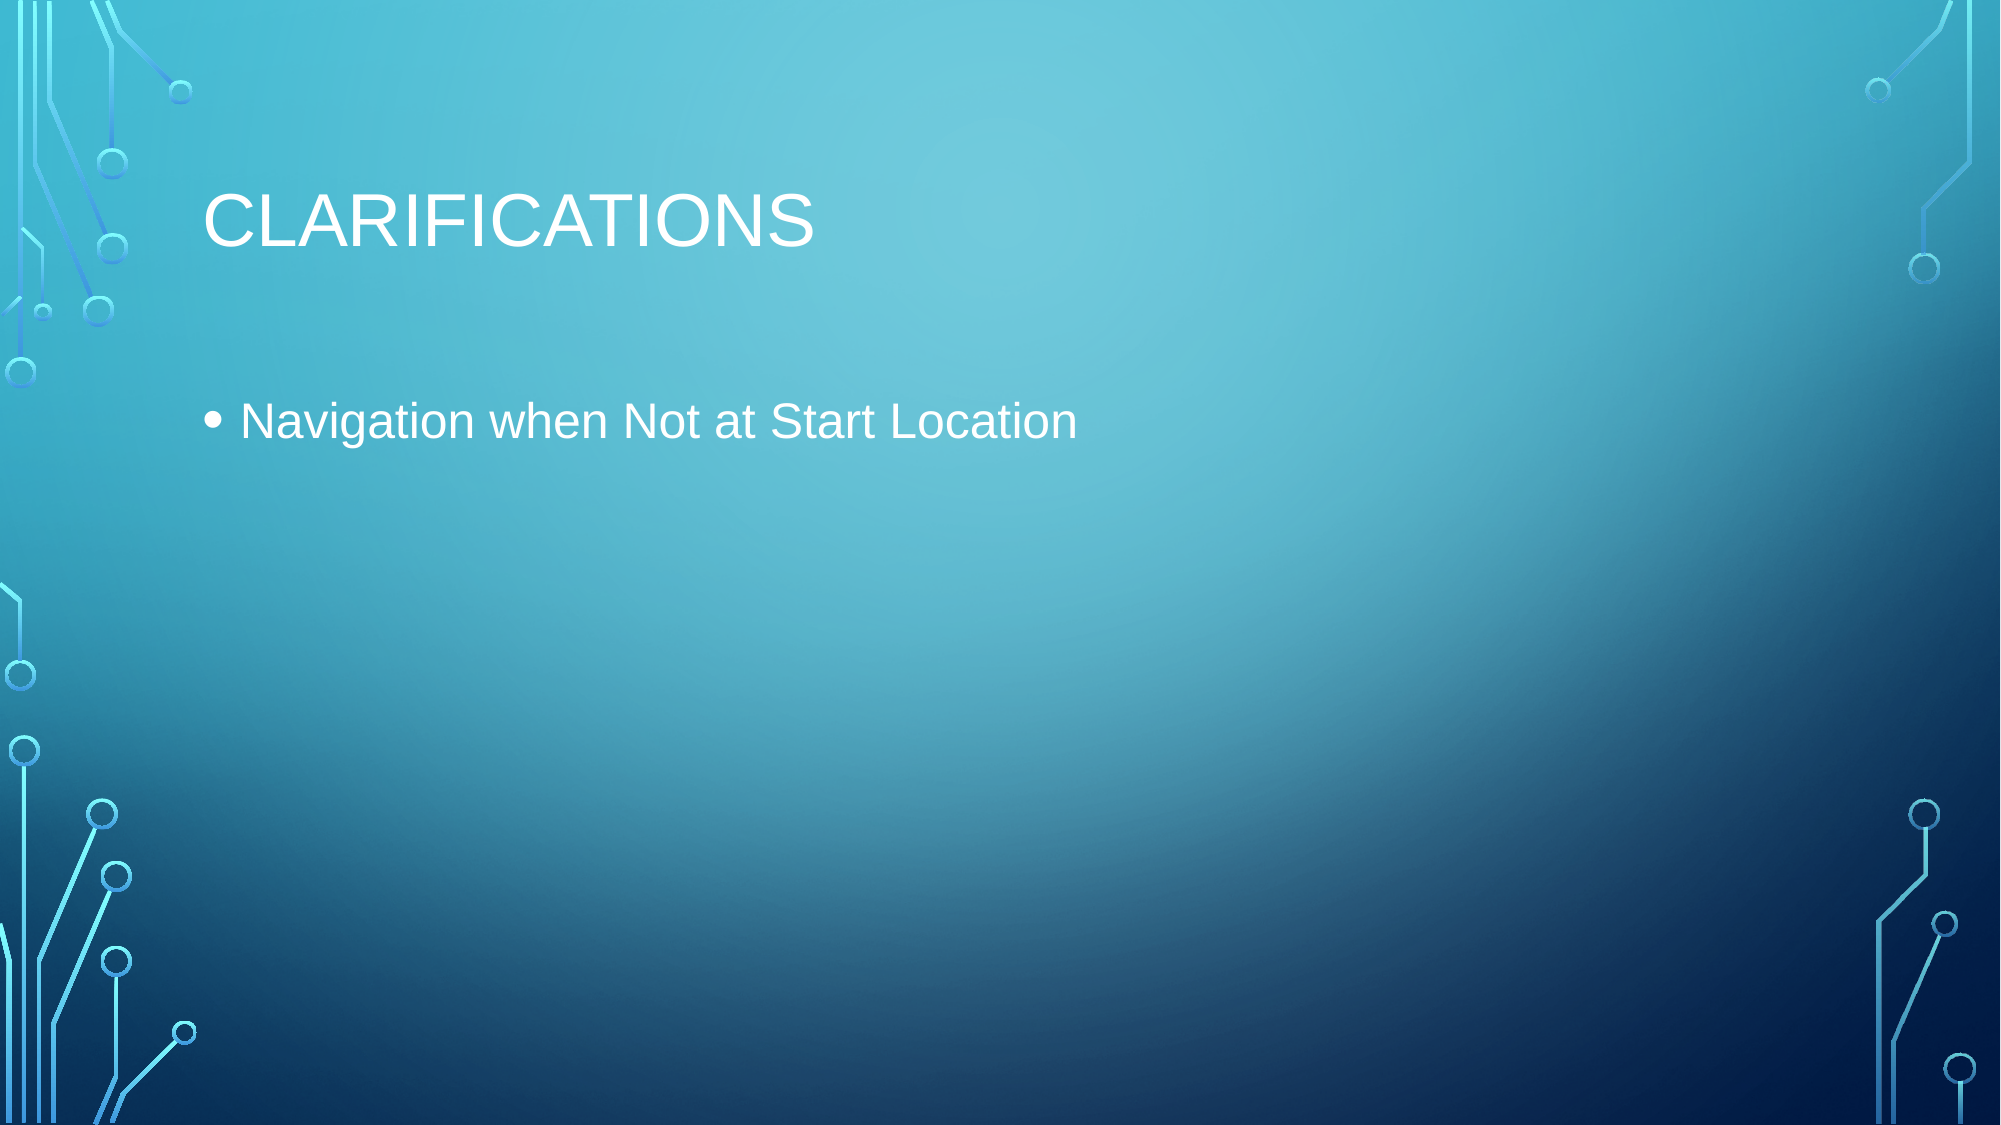

# Clarifications
Navigation when Not at Start Location